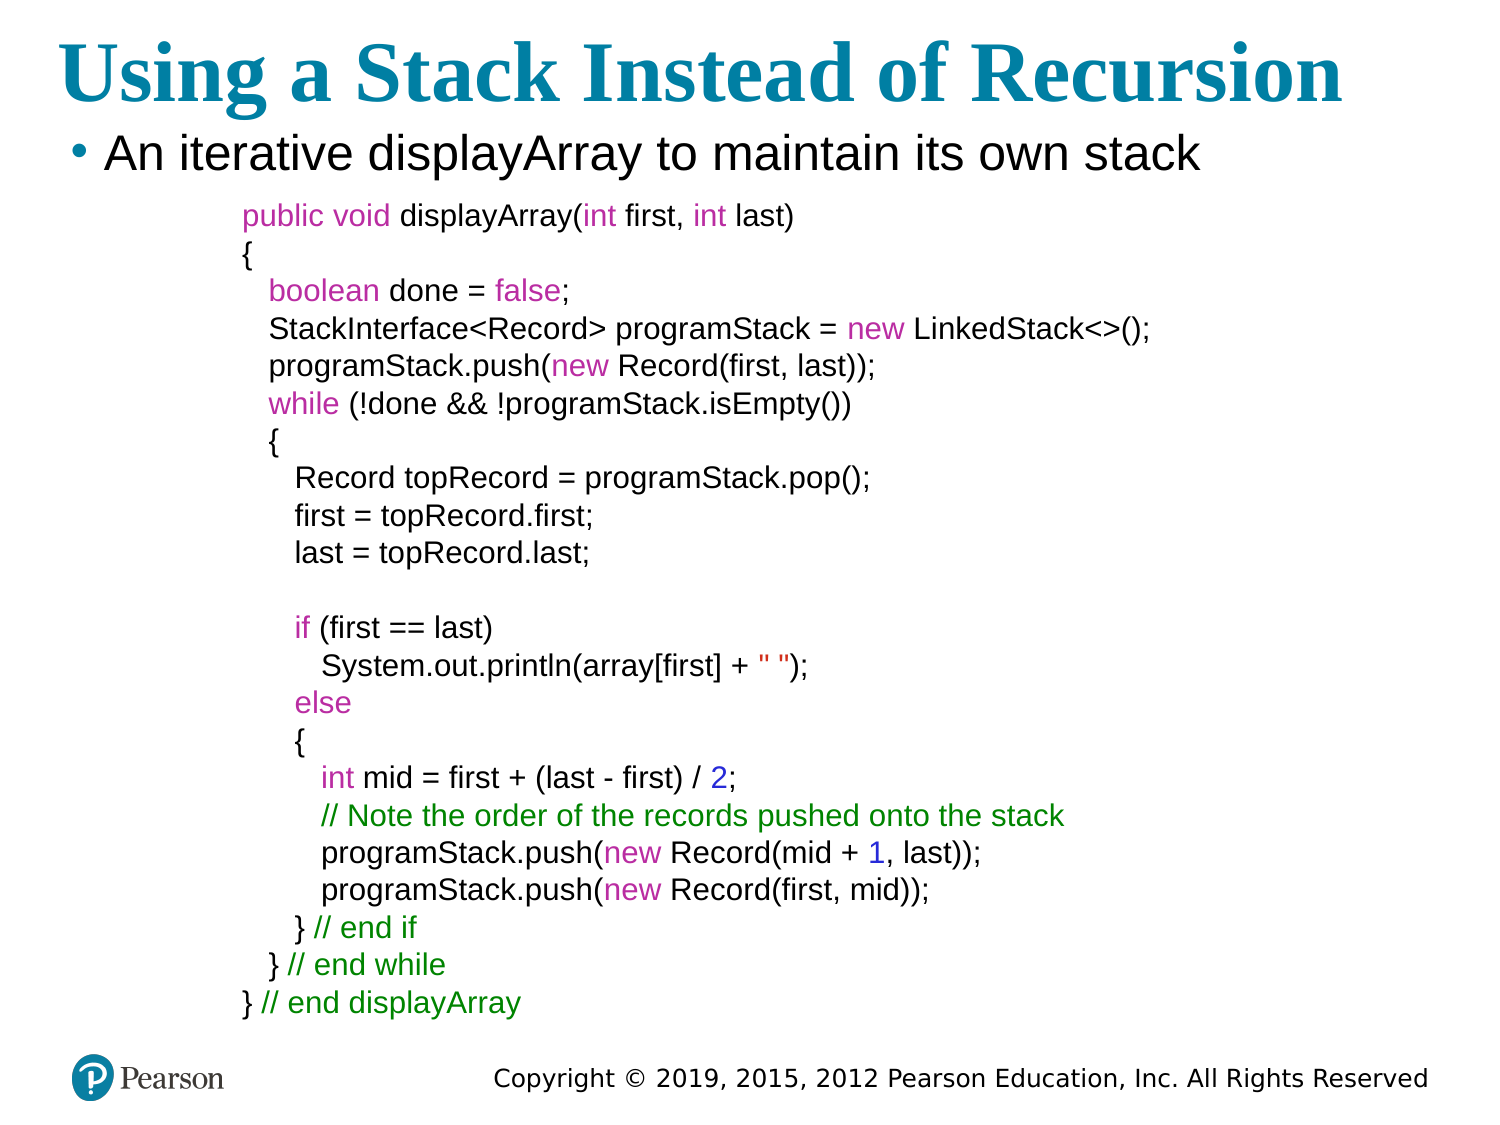

# Using a Stack Instead of Recursion
An iterative displayArray to maintain its own stack
public void displayArray(int first, int last)
{
   boolean done = false;
   StackInterface<Record> programStack = new LinkedStack<>();
   programStack.push(new Record(first, last));
   while (!done && !programStack.isEmpty())
   {
      Record topRecord = programStack.pop();
      first = topRecord.first;
      last = topRecord.last;

      if (first == last)
         System.out.println(array[first] + " ");
      else
      {
         int mid = first + (last - first) / 2;
         // Note the order of the records pushed onto the stack
         programStack.push(new Record(mid + 1, last));
         programStack.push(new Record(first, mid));
      } // end if
   } // end while
} // end displayArray